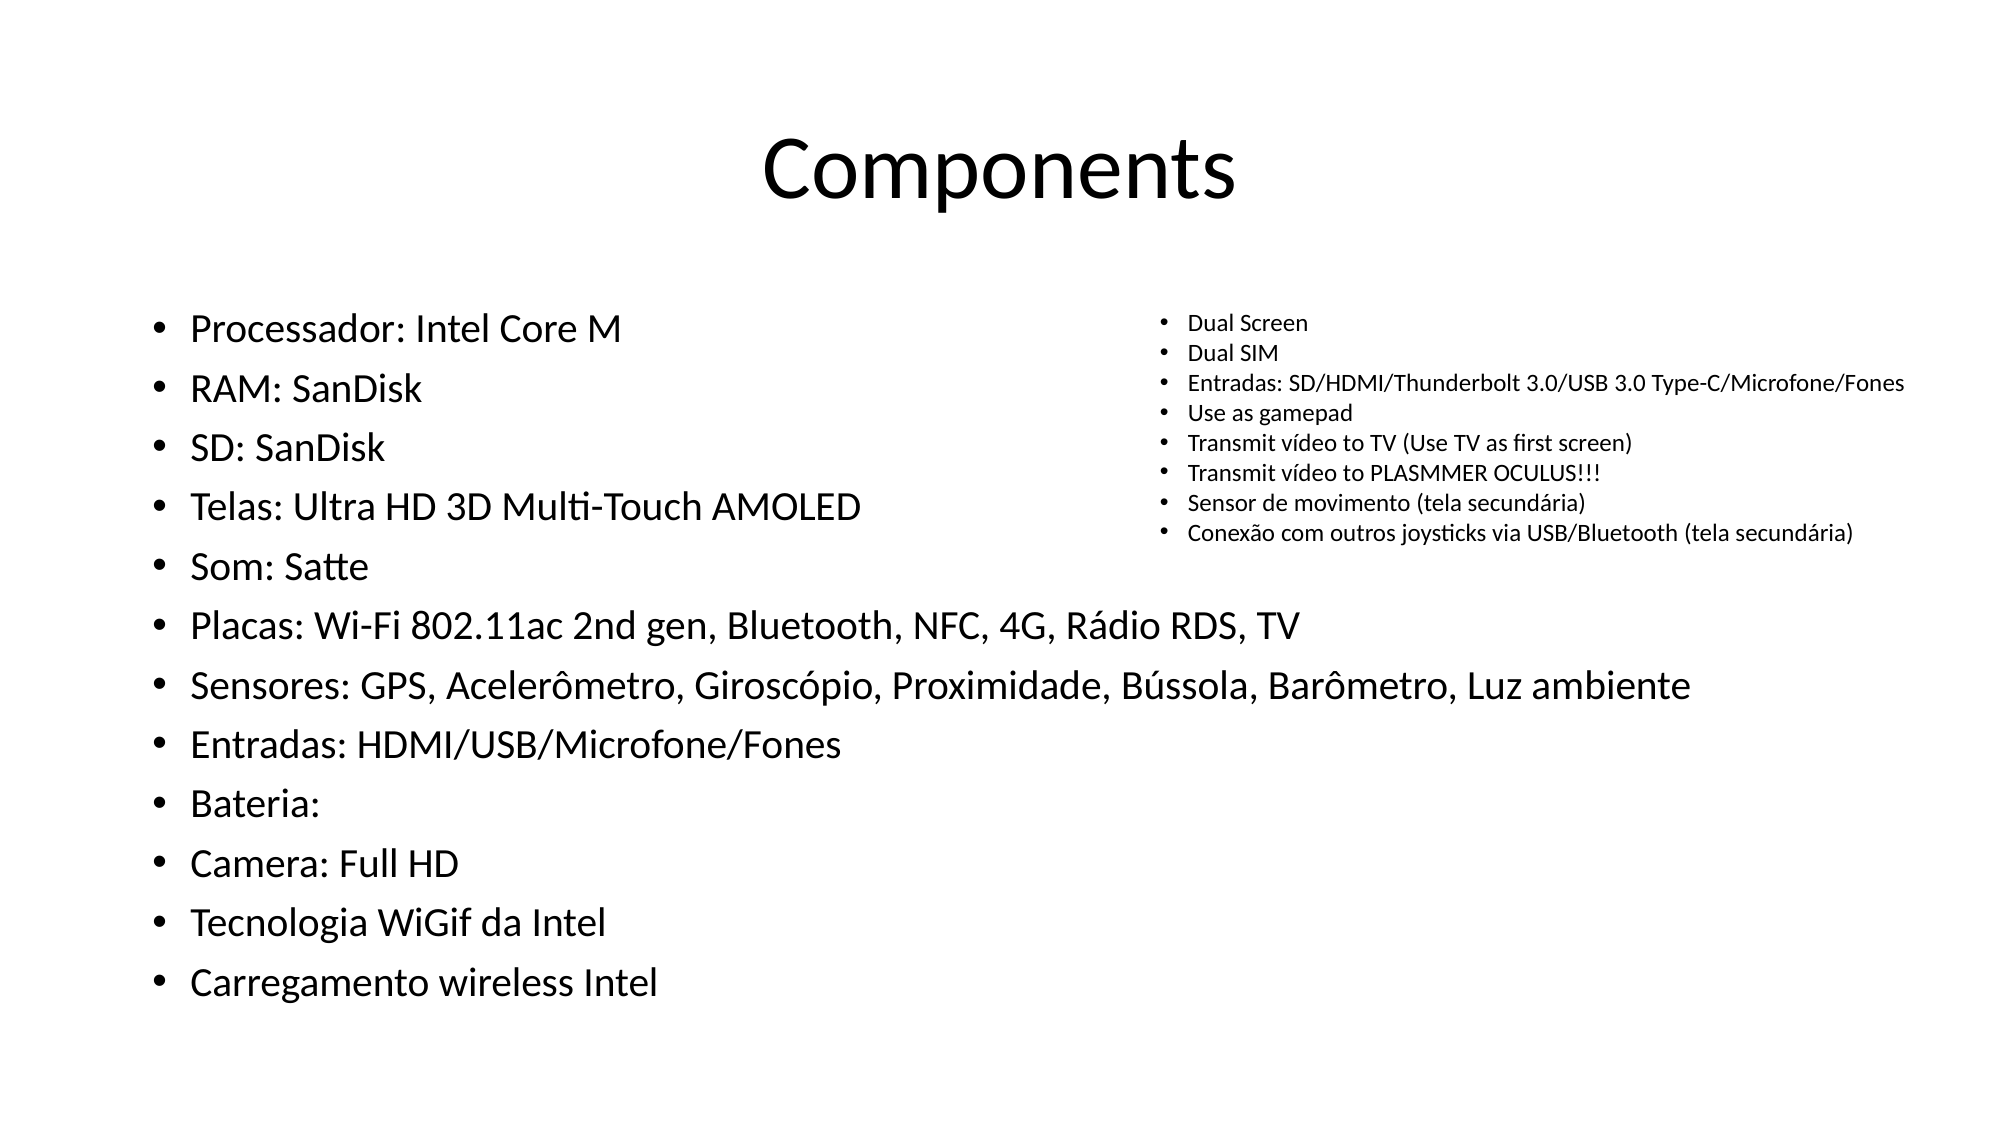

# Components
Processador: Intel Core M
RAM: SanDisk
SD: SanDisk
Telas: Ultra HD 3D Multi-Touch AMOLED
Som: Satte
Placas: Wi-Fi 802.11ac 2nd gen, Bluetooth, NFC, 4G, Rádio RDS, TV
Sensores: GPS, Acelerômetro, Giroscópio, Proximidade, Bússola, Barômetro, Luz ambiente
Entradas: HDMI/USB/Microfone/Fones
Bateria:
Camera: Full HD
Tecnologia WiGif da Intel
Carregamento wireless Intel
Dual Screen
Dual SIM
Entradas: SD/HDMI/Thunderbolt 3.0/USB 3.0 Type-C/Microfone/Fones
Use as gamepad
Transmit vídeo to TV (Use TV as first screen)
Transmit vídeo to PLASMMER OCULUS!!!
Sensor de movimento (tela secundária)
Conexão com outros joysticks via USB/Bluetooth (tela secundária)